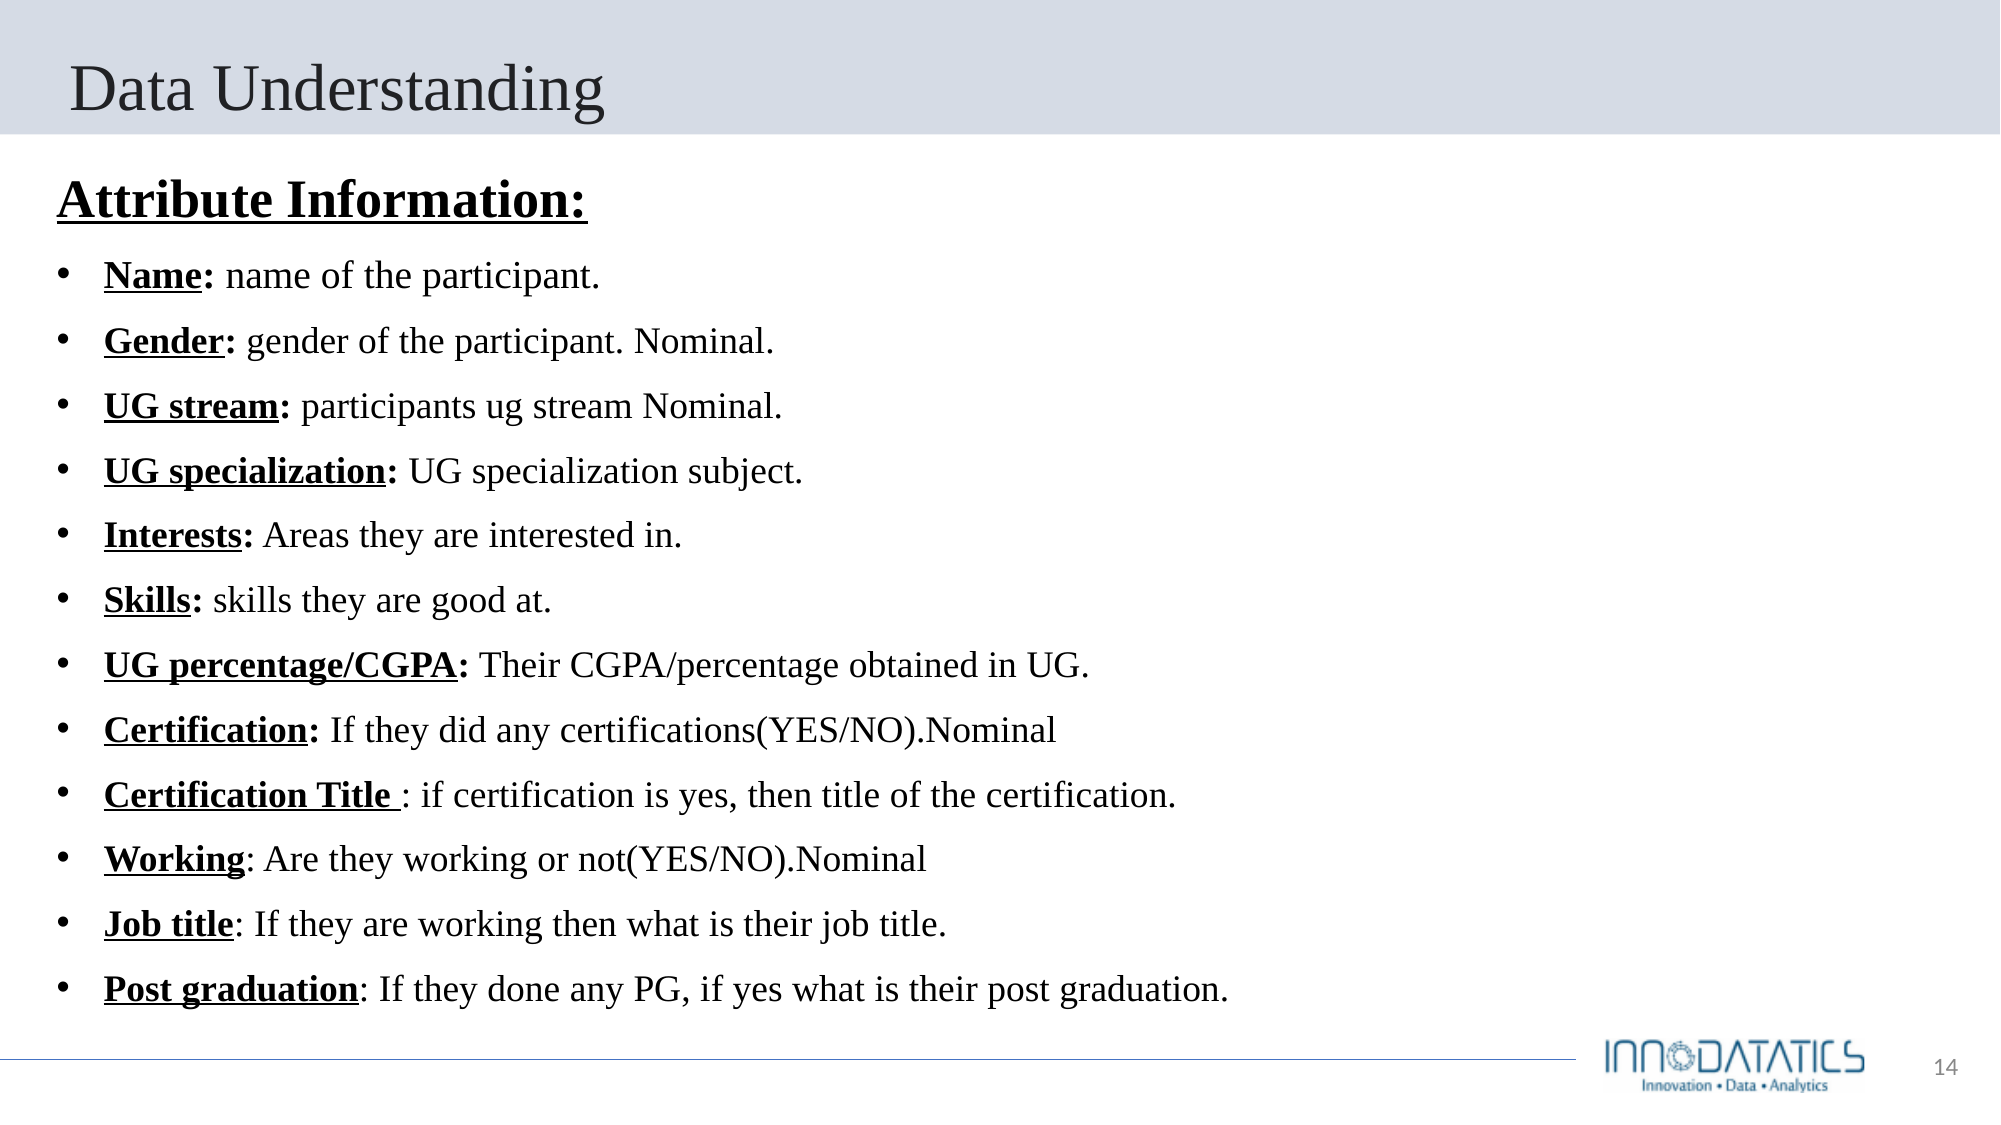

# Data Understanding

Attribute Information:
Name: name of the participant.
Gender: gender of the participant. Nominal.
UG stream: participants ug stream Nominal.
UG specialization: UG specialization subject.
Interests: Areas they are interested in.
Skills: skills they are good at.
UG percentage/CGPA: Their CGPA/percentage obtained in UG.
Certification: If they did any certifications(YES/NO).Nominal
Certification Title : if certification is yes, then title of the certification.
Working: Are they working or not(YES/NO).Nominal
Job title: If they are working then what is their job title.
Post graduation: If they done any PG, if yes what is their post graduation.
14